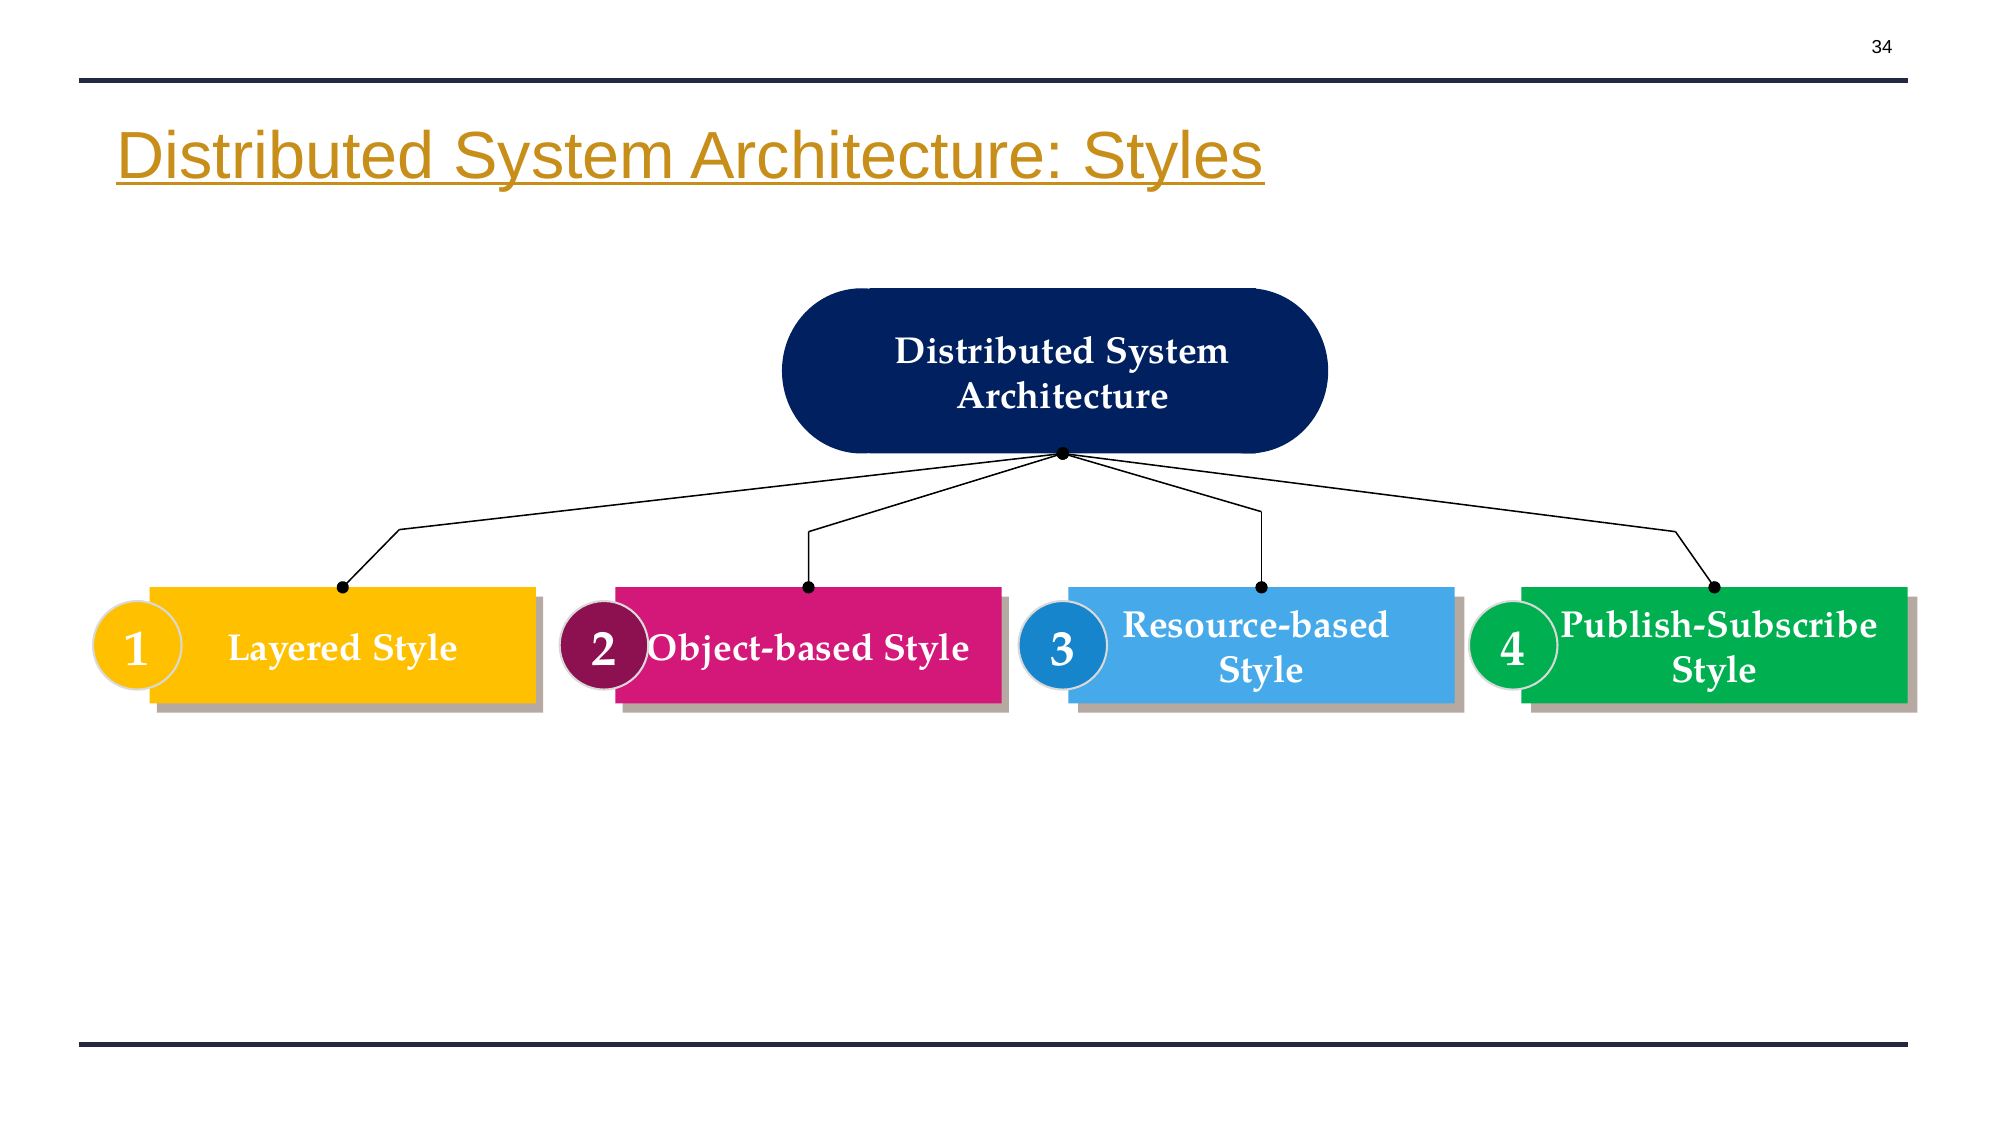

34
Distributed System Architecture: Styles

Distributed System Architecture

Layered Style
Object-based Style
Resource-based  Style
  Publish-Subscribe  Style

1
2
3
4